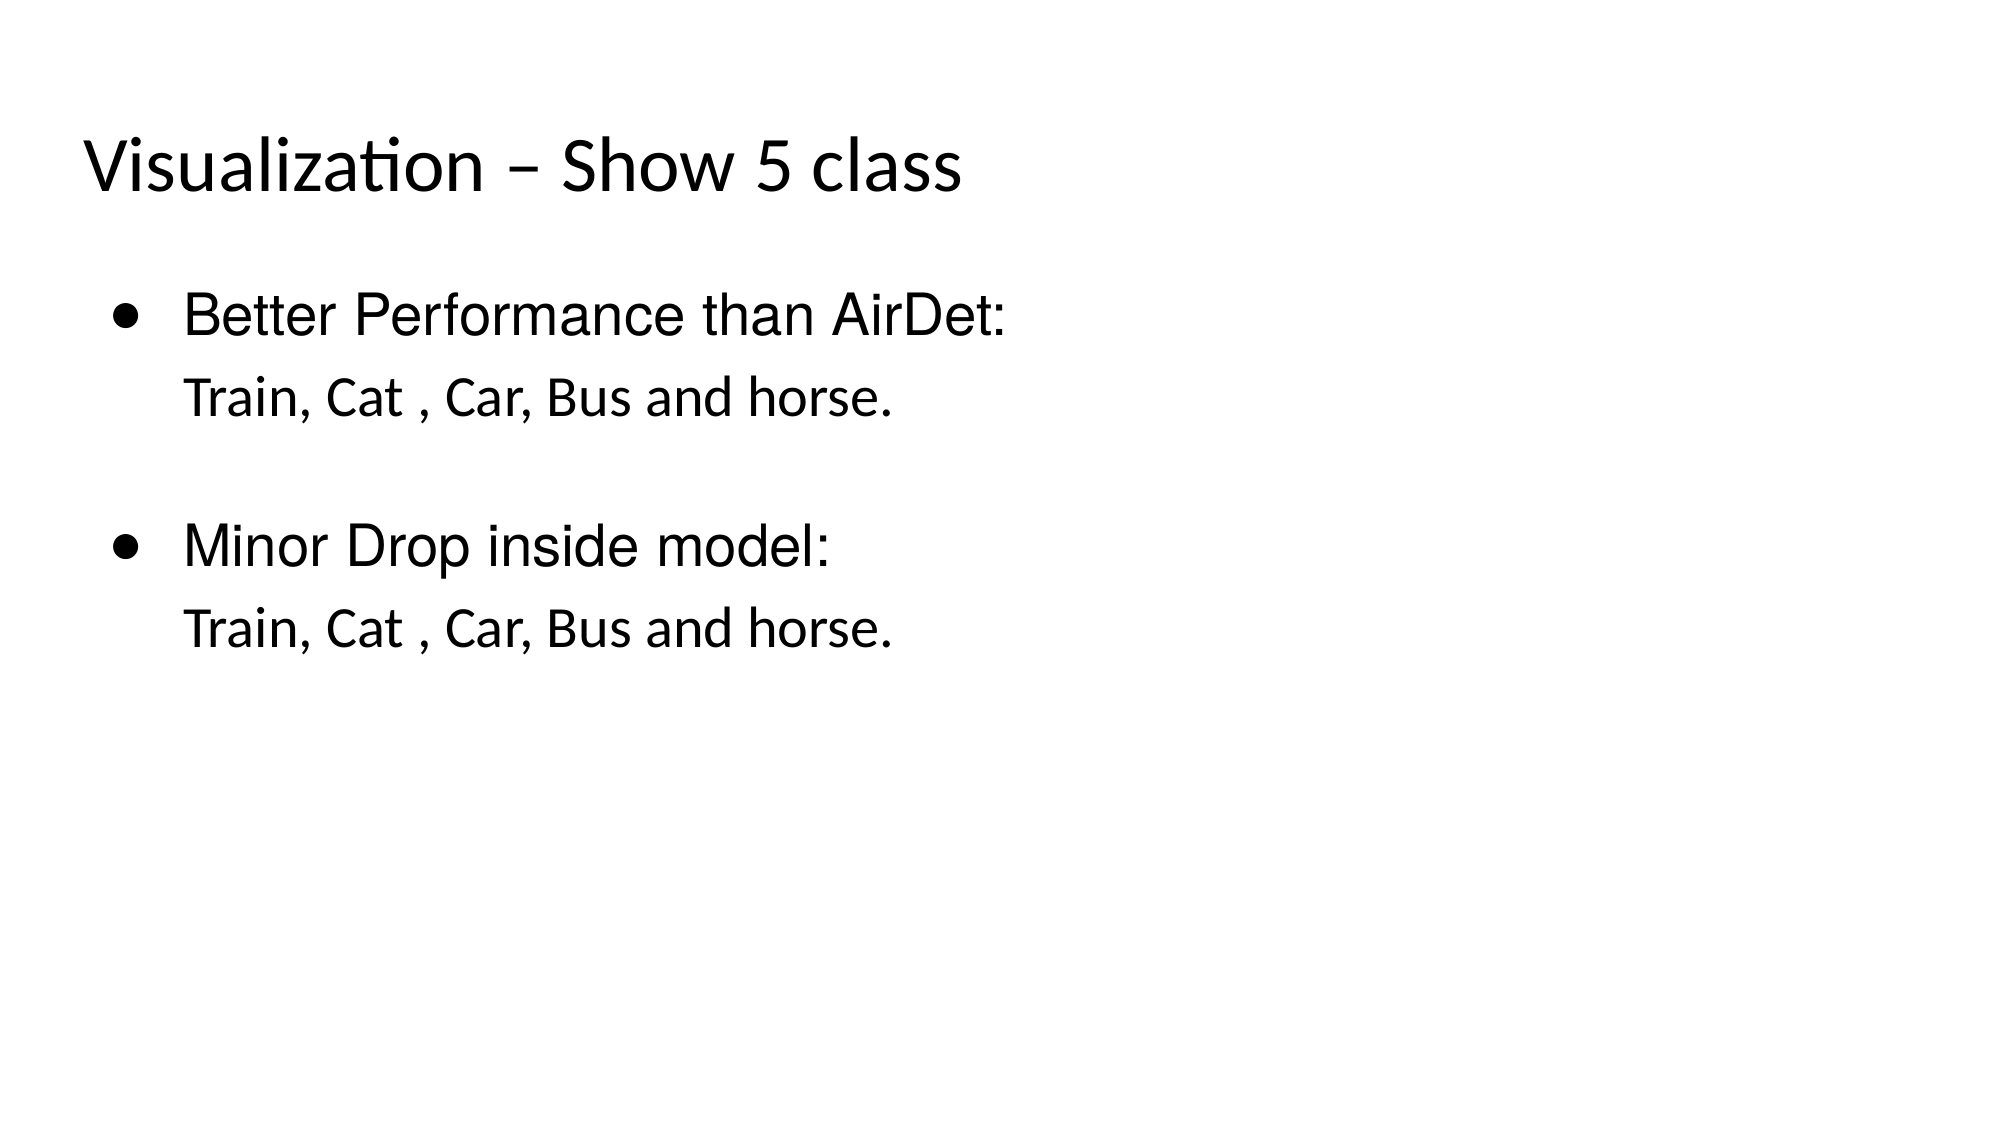

# Visualization – Show 5 class
Better Performance than AirDet:
Train, Cat , Car, Bus and horse.
Minor Drop inside model:
Train, Cat , Car, Bus and horse.